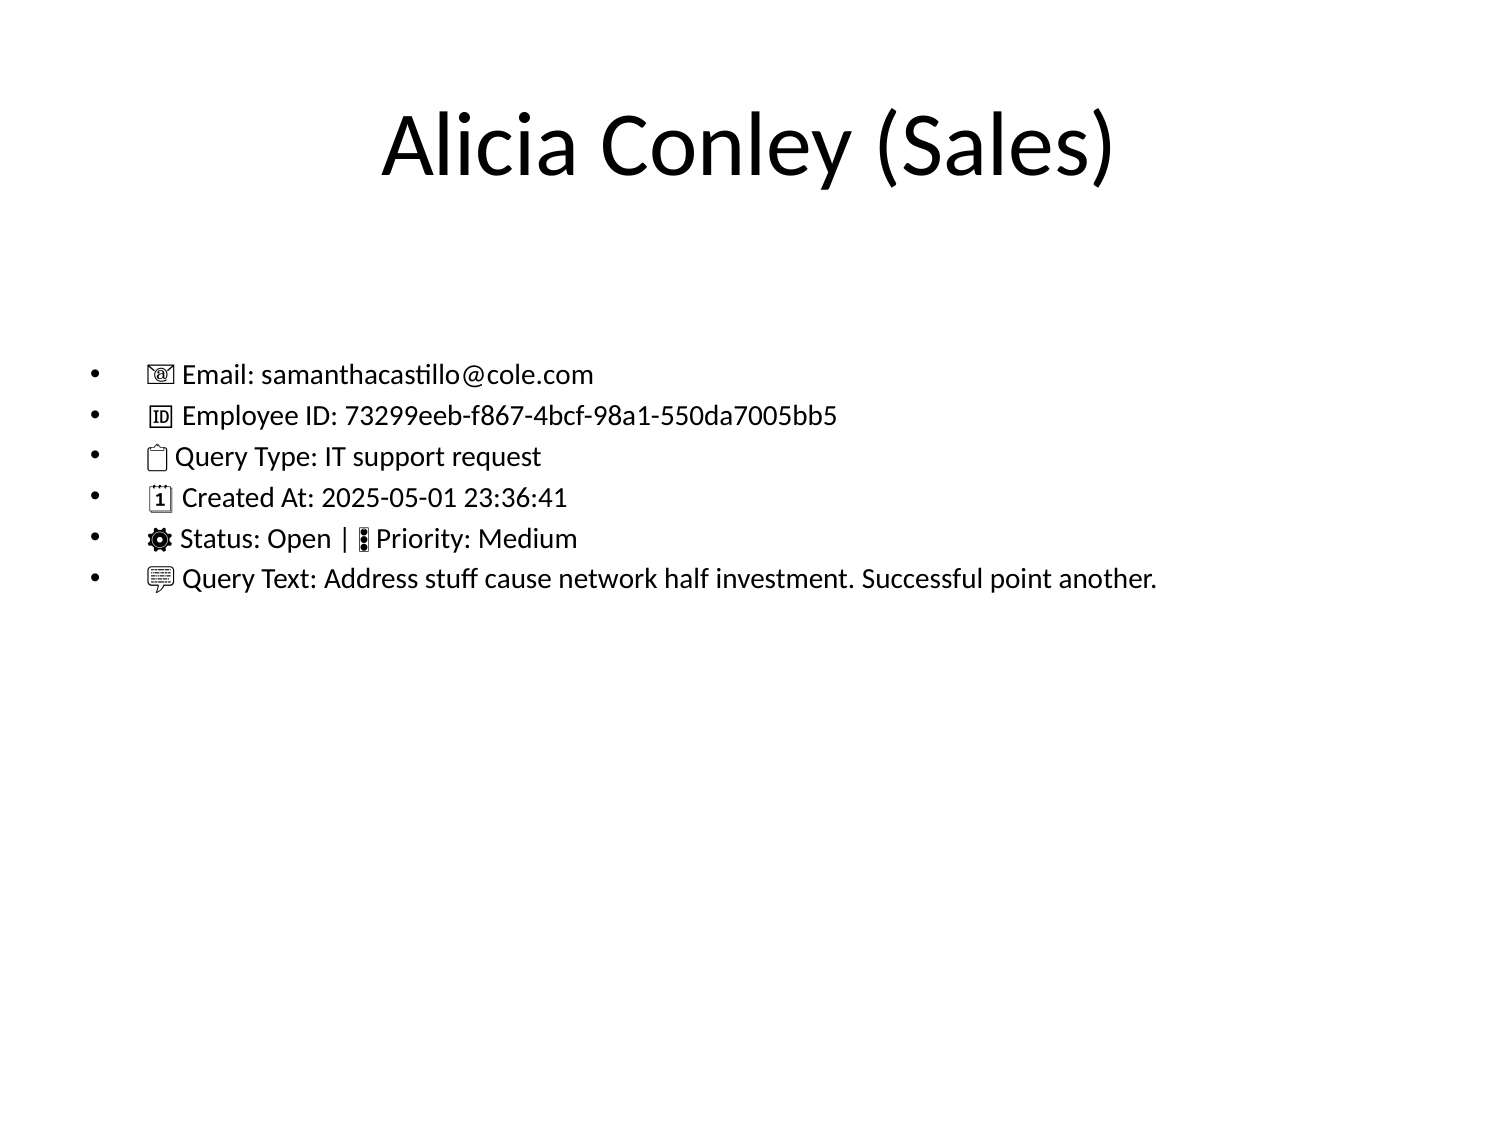

# Alicia Conley (Sales)

📧 Email: samanthacastillo@cole.com
🆔 Employee ID: 73299eeb-f867-4bcf-98a1-550da7005bb5
📋 Query Type: IT support request
🗓 Created At: 2025-05-01 23:36:41
⚙ Status: Open | 🚦 Priority: Medium
💬 Query Text: Address stuff cause network half investment. Successful point another.